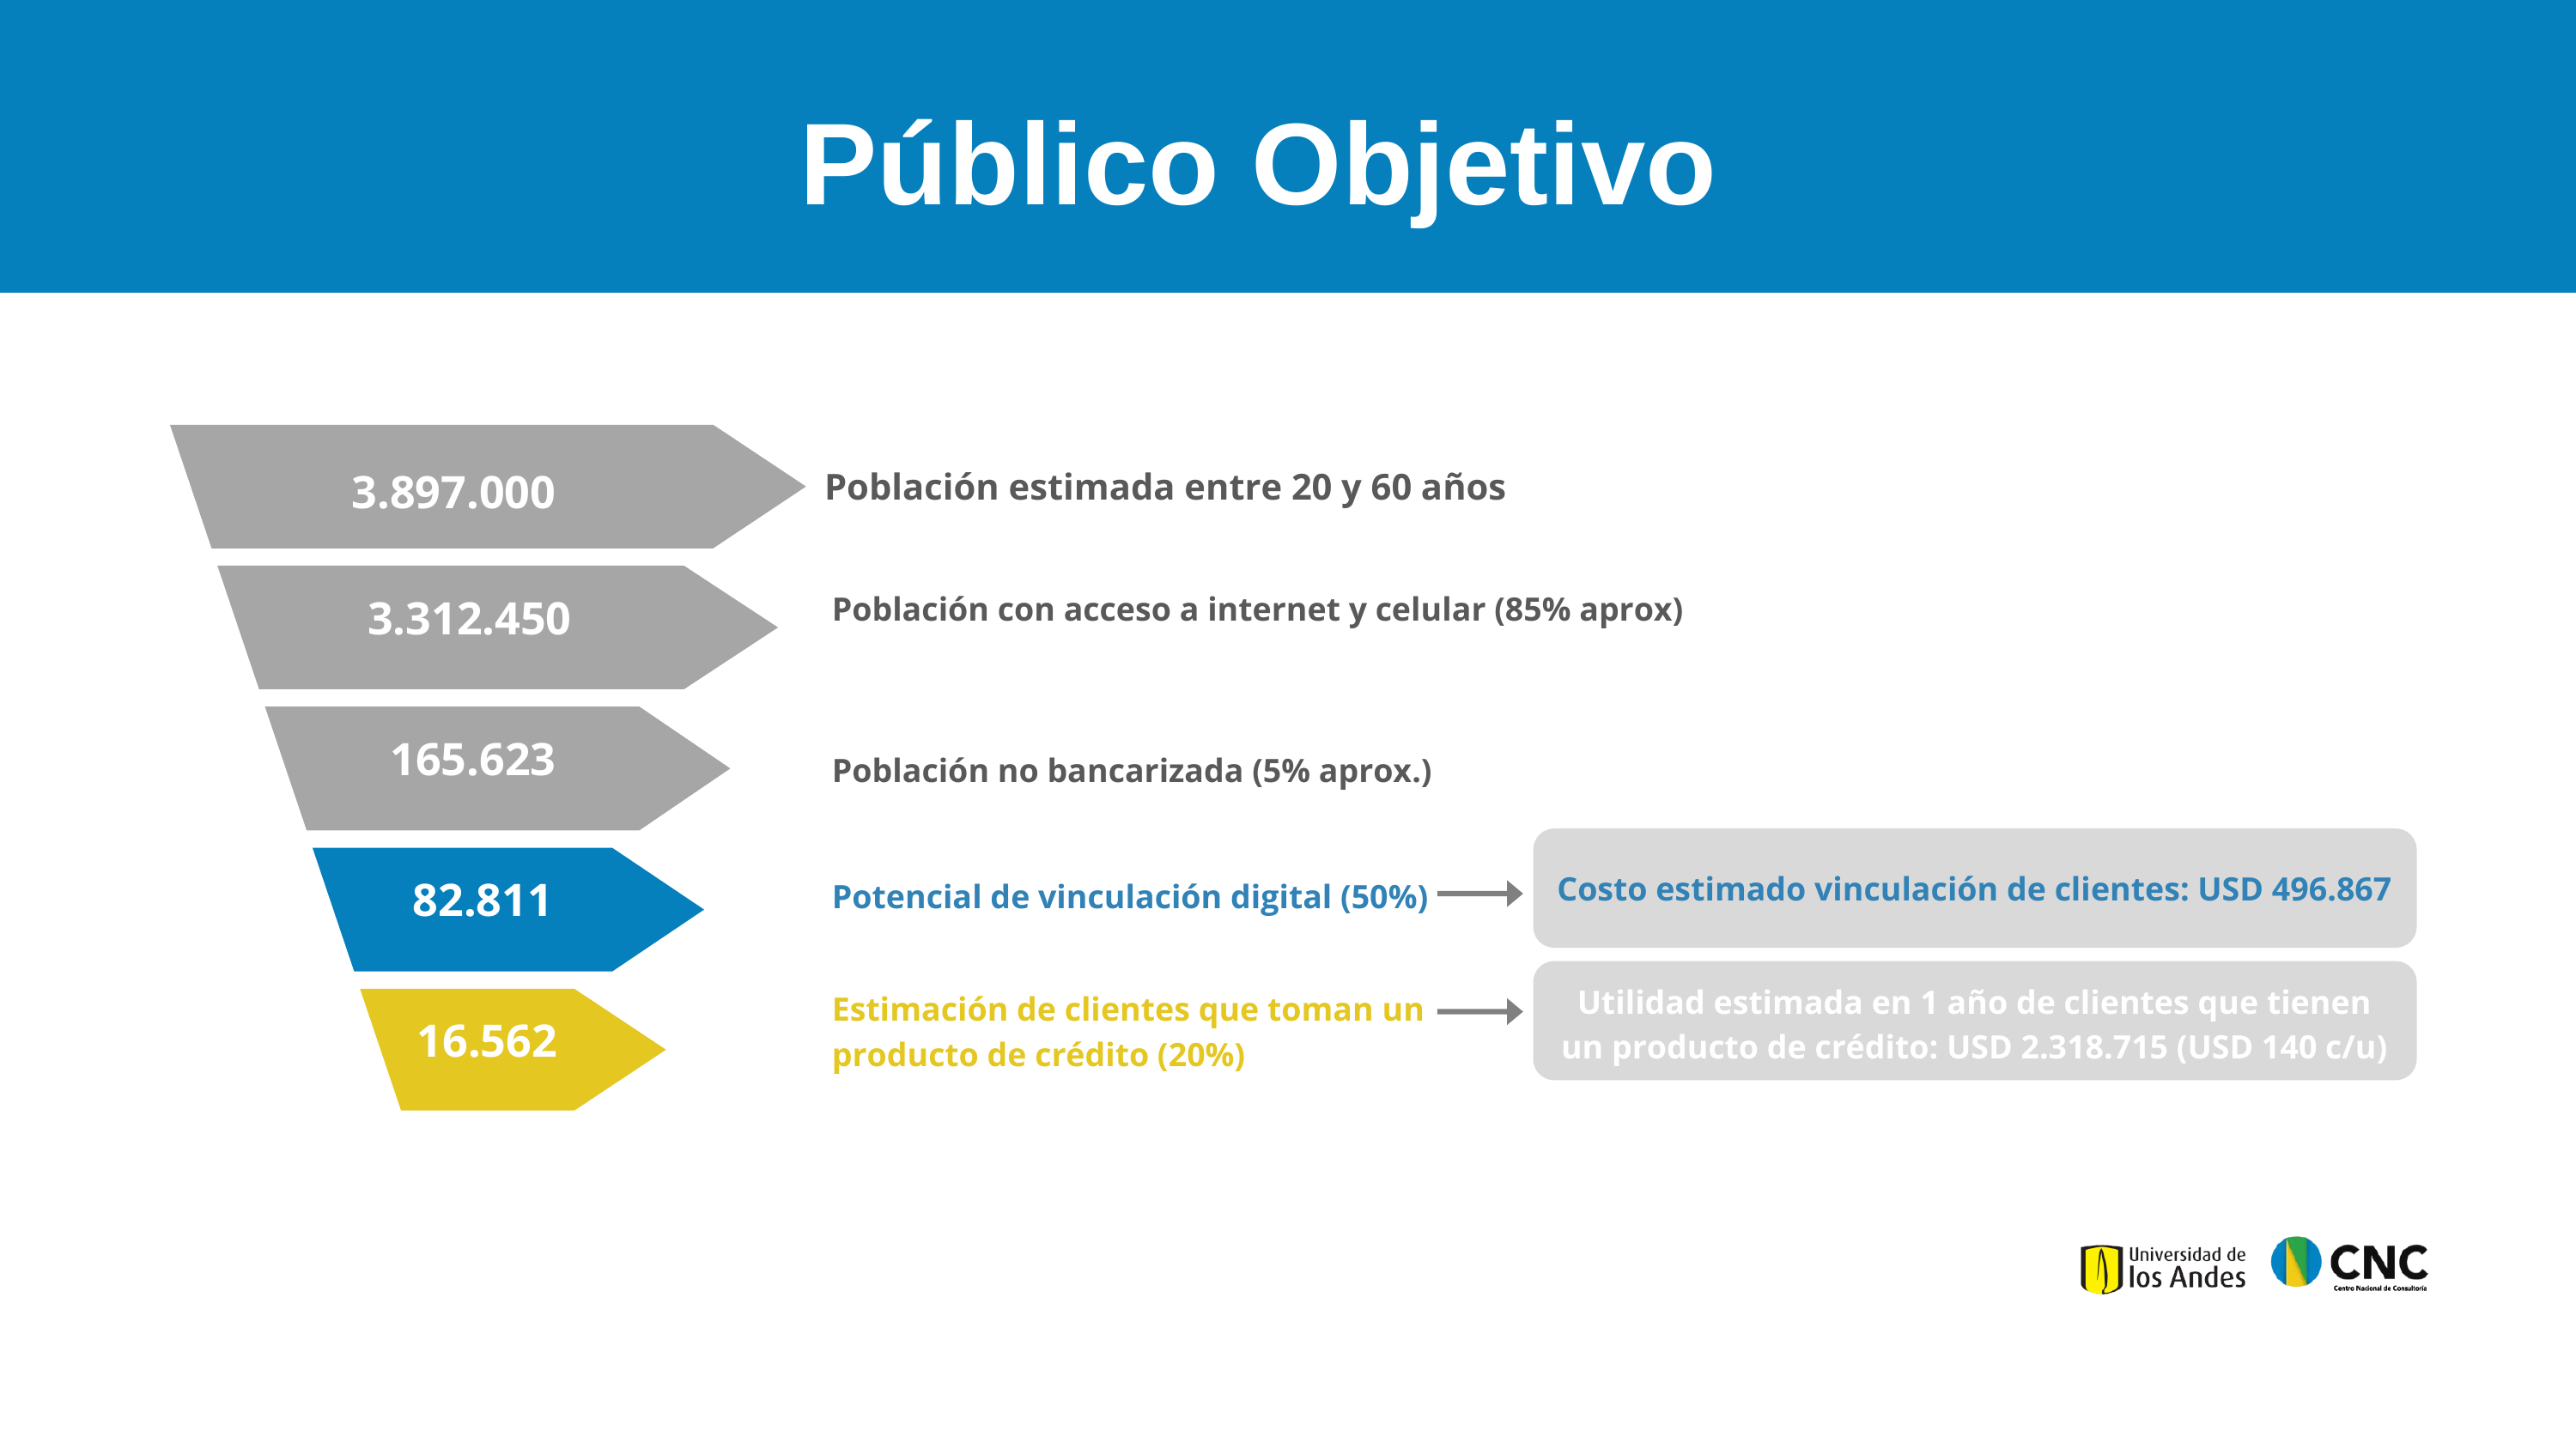

Público Objetivo
3.897.000

Población estimada entre 20 y 60 años
3.312.450

Población con acceso a internet y celular (85% aprox)
165.623

Población no bancarizada (5% aprox.)

82.811
Costo estimado vinculación de clientes: USD 496.867

Potencial de vinculación digital (50%)

16.562
Utilidad estimada en 1 año de clientes que tienen un producto de crédito: USD 2.318.715 (USD 140 c/u)
Estimación de clientes que toman un producto de crédito (20%)